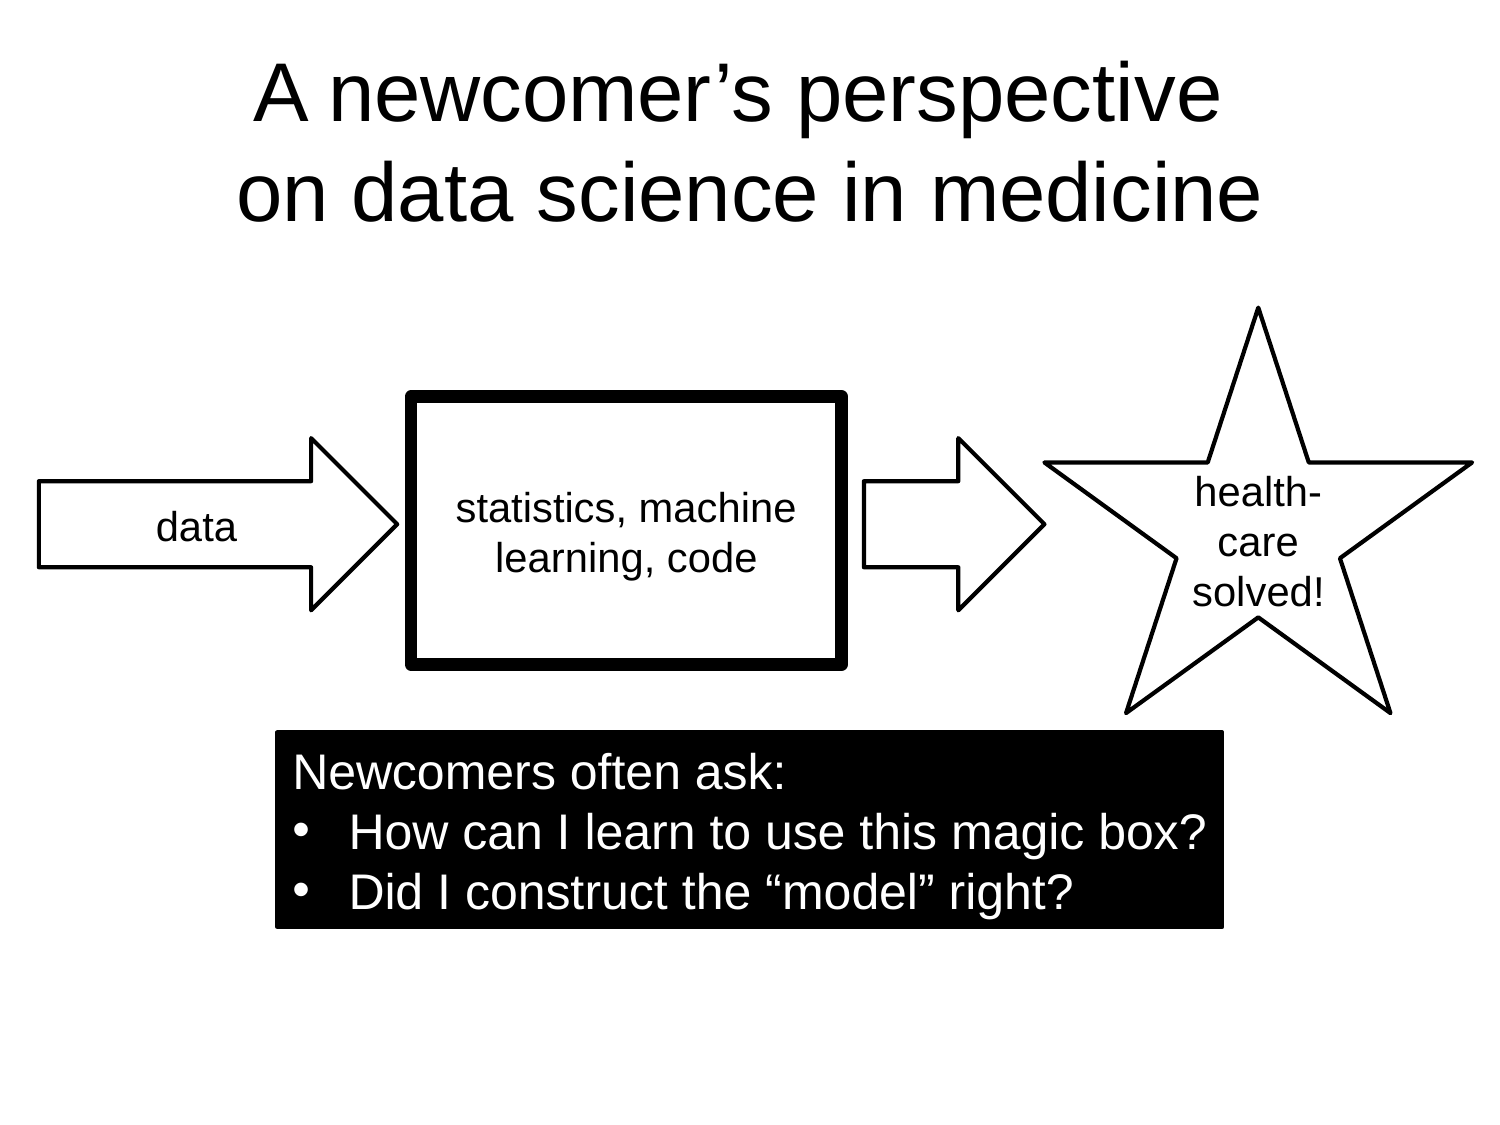

# A newcomer’s perspective on data science in medicine
health-care solved!
statistics, machine learning, code
data

Newcomers often ask:
How can I learn to use this magic box?
Did I construct the “model” right?